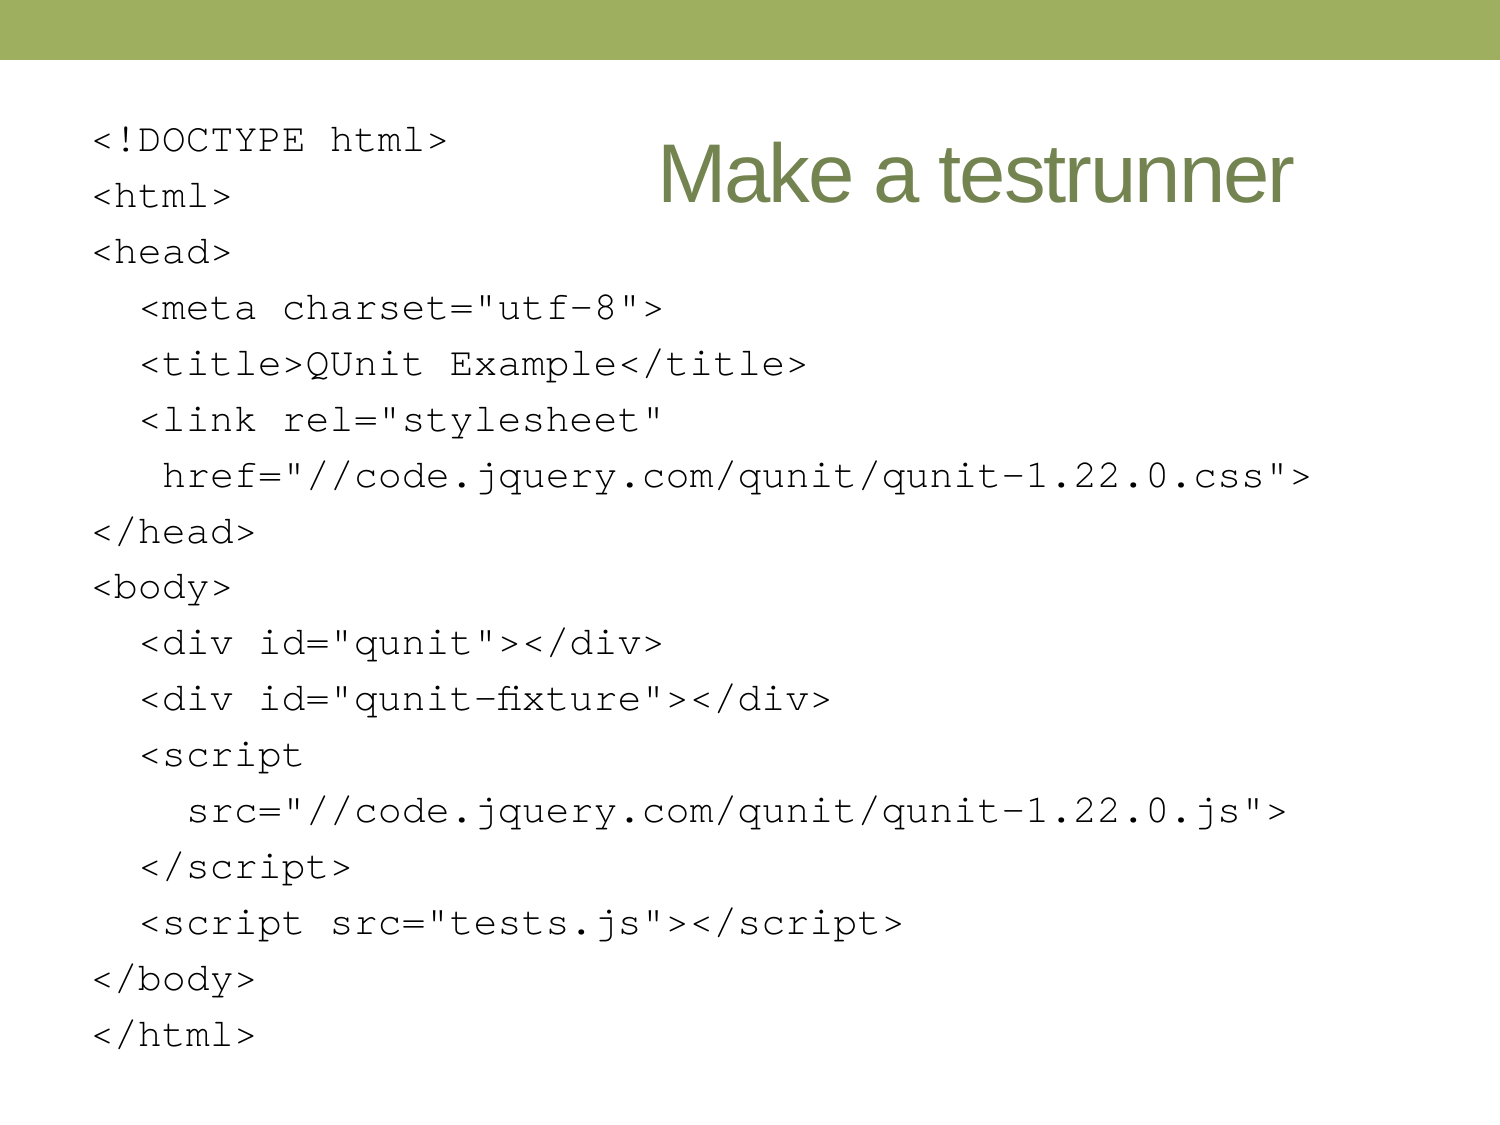

# Make a testrunner
<!DOCTYPE html>
<html>
<head>
  <meta charset="utf-8">
  <title>QUnit Example</title>
  <link rel="stylesheet"
   href="//code.jquery.com/qunit/qunit-1.22.0.css">
</head>
<body>
  <div id="qunit"></div>
  <div id="qunit-fixture"></div>
  <script
    src="//code.jquery.com/qunit/qunit-1.22.0.js">
  </script>
  <script src="tests.js"></script>
</body>
</html>